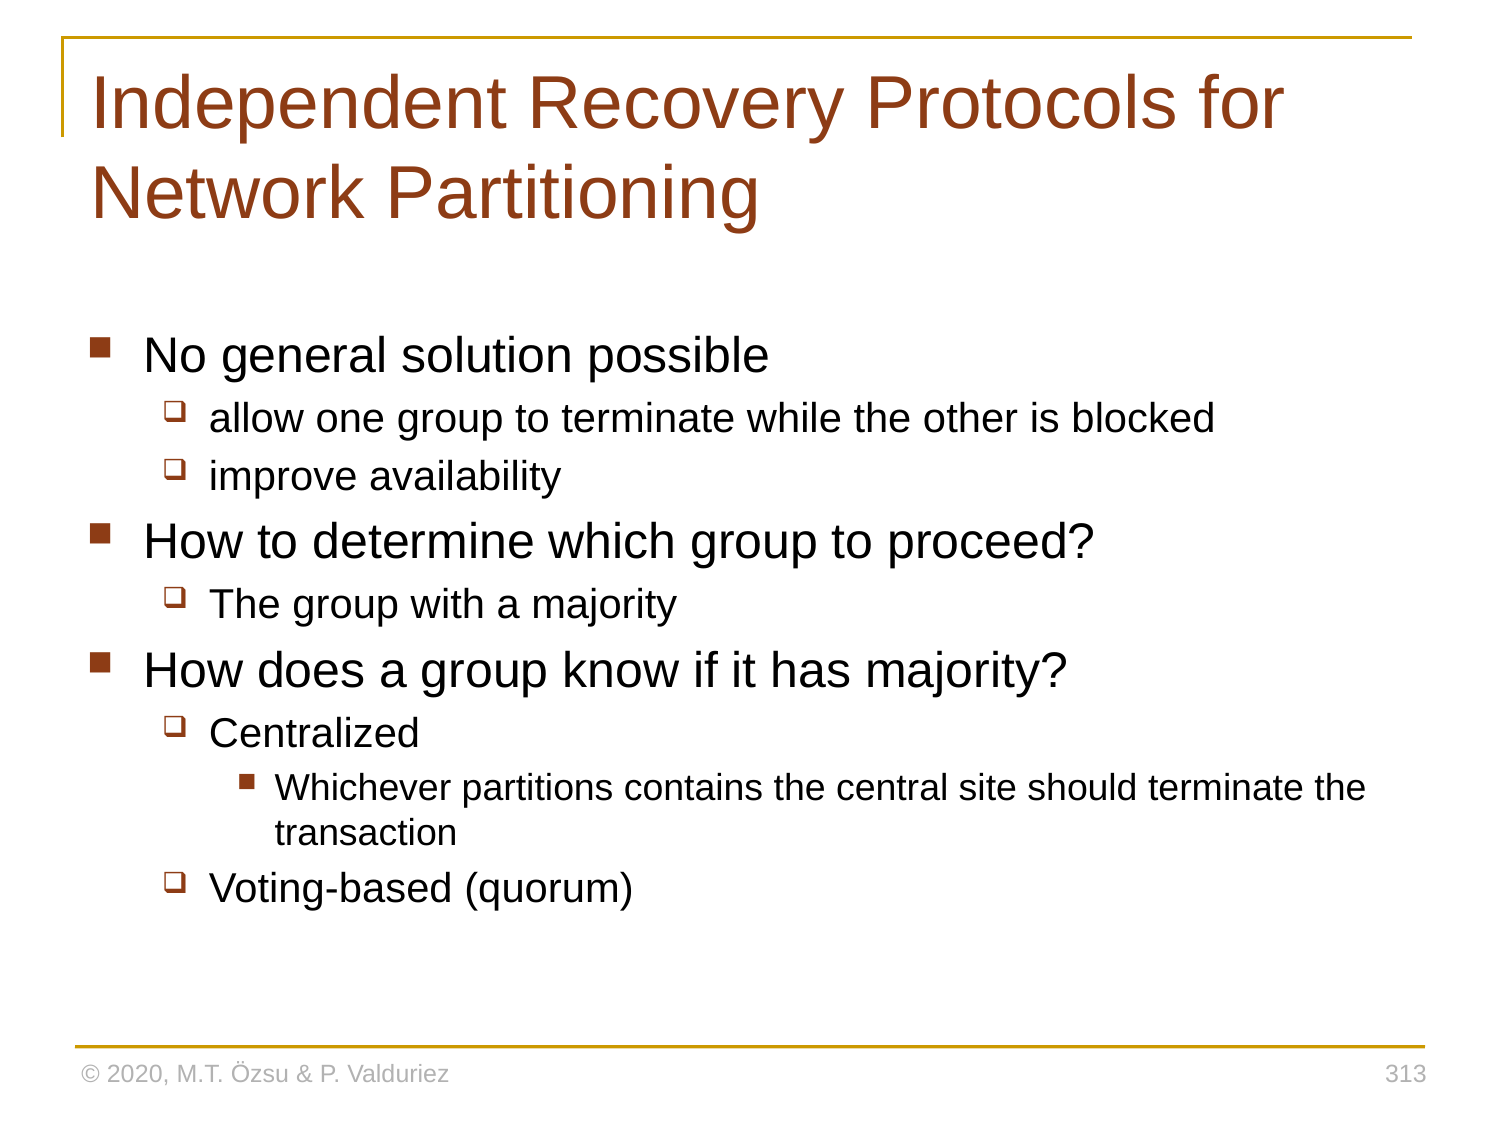

# Independent Recovery Protocols for Network Partitioning
No general solution possible
allow one group to terminate while the other is blocked
improve availability
How to determine which group to proceed?
The group with a majority
How does a group know if it has majority?
Centralized
Whichever partitions contains the central site should terminate the transaction
Voting-based (quorum)
© 2020, M.T. Özsu & P. Valduriez
313